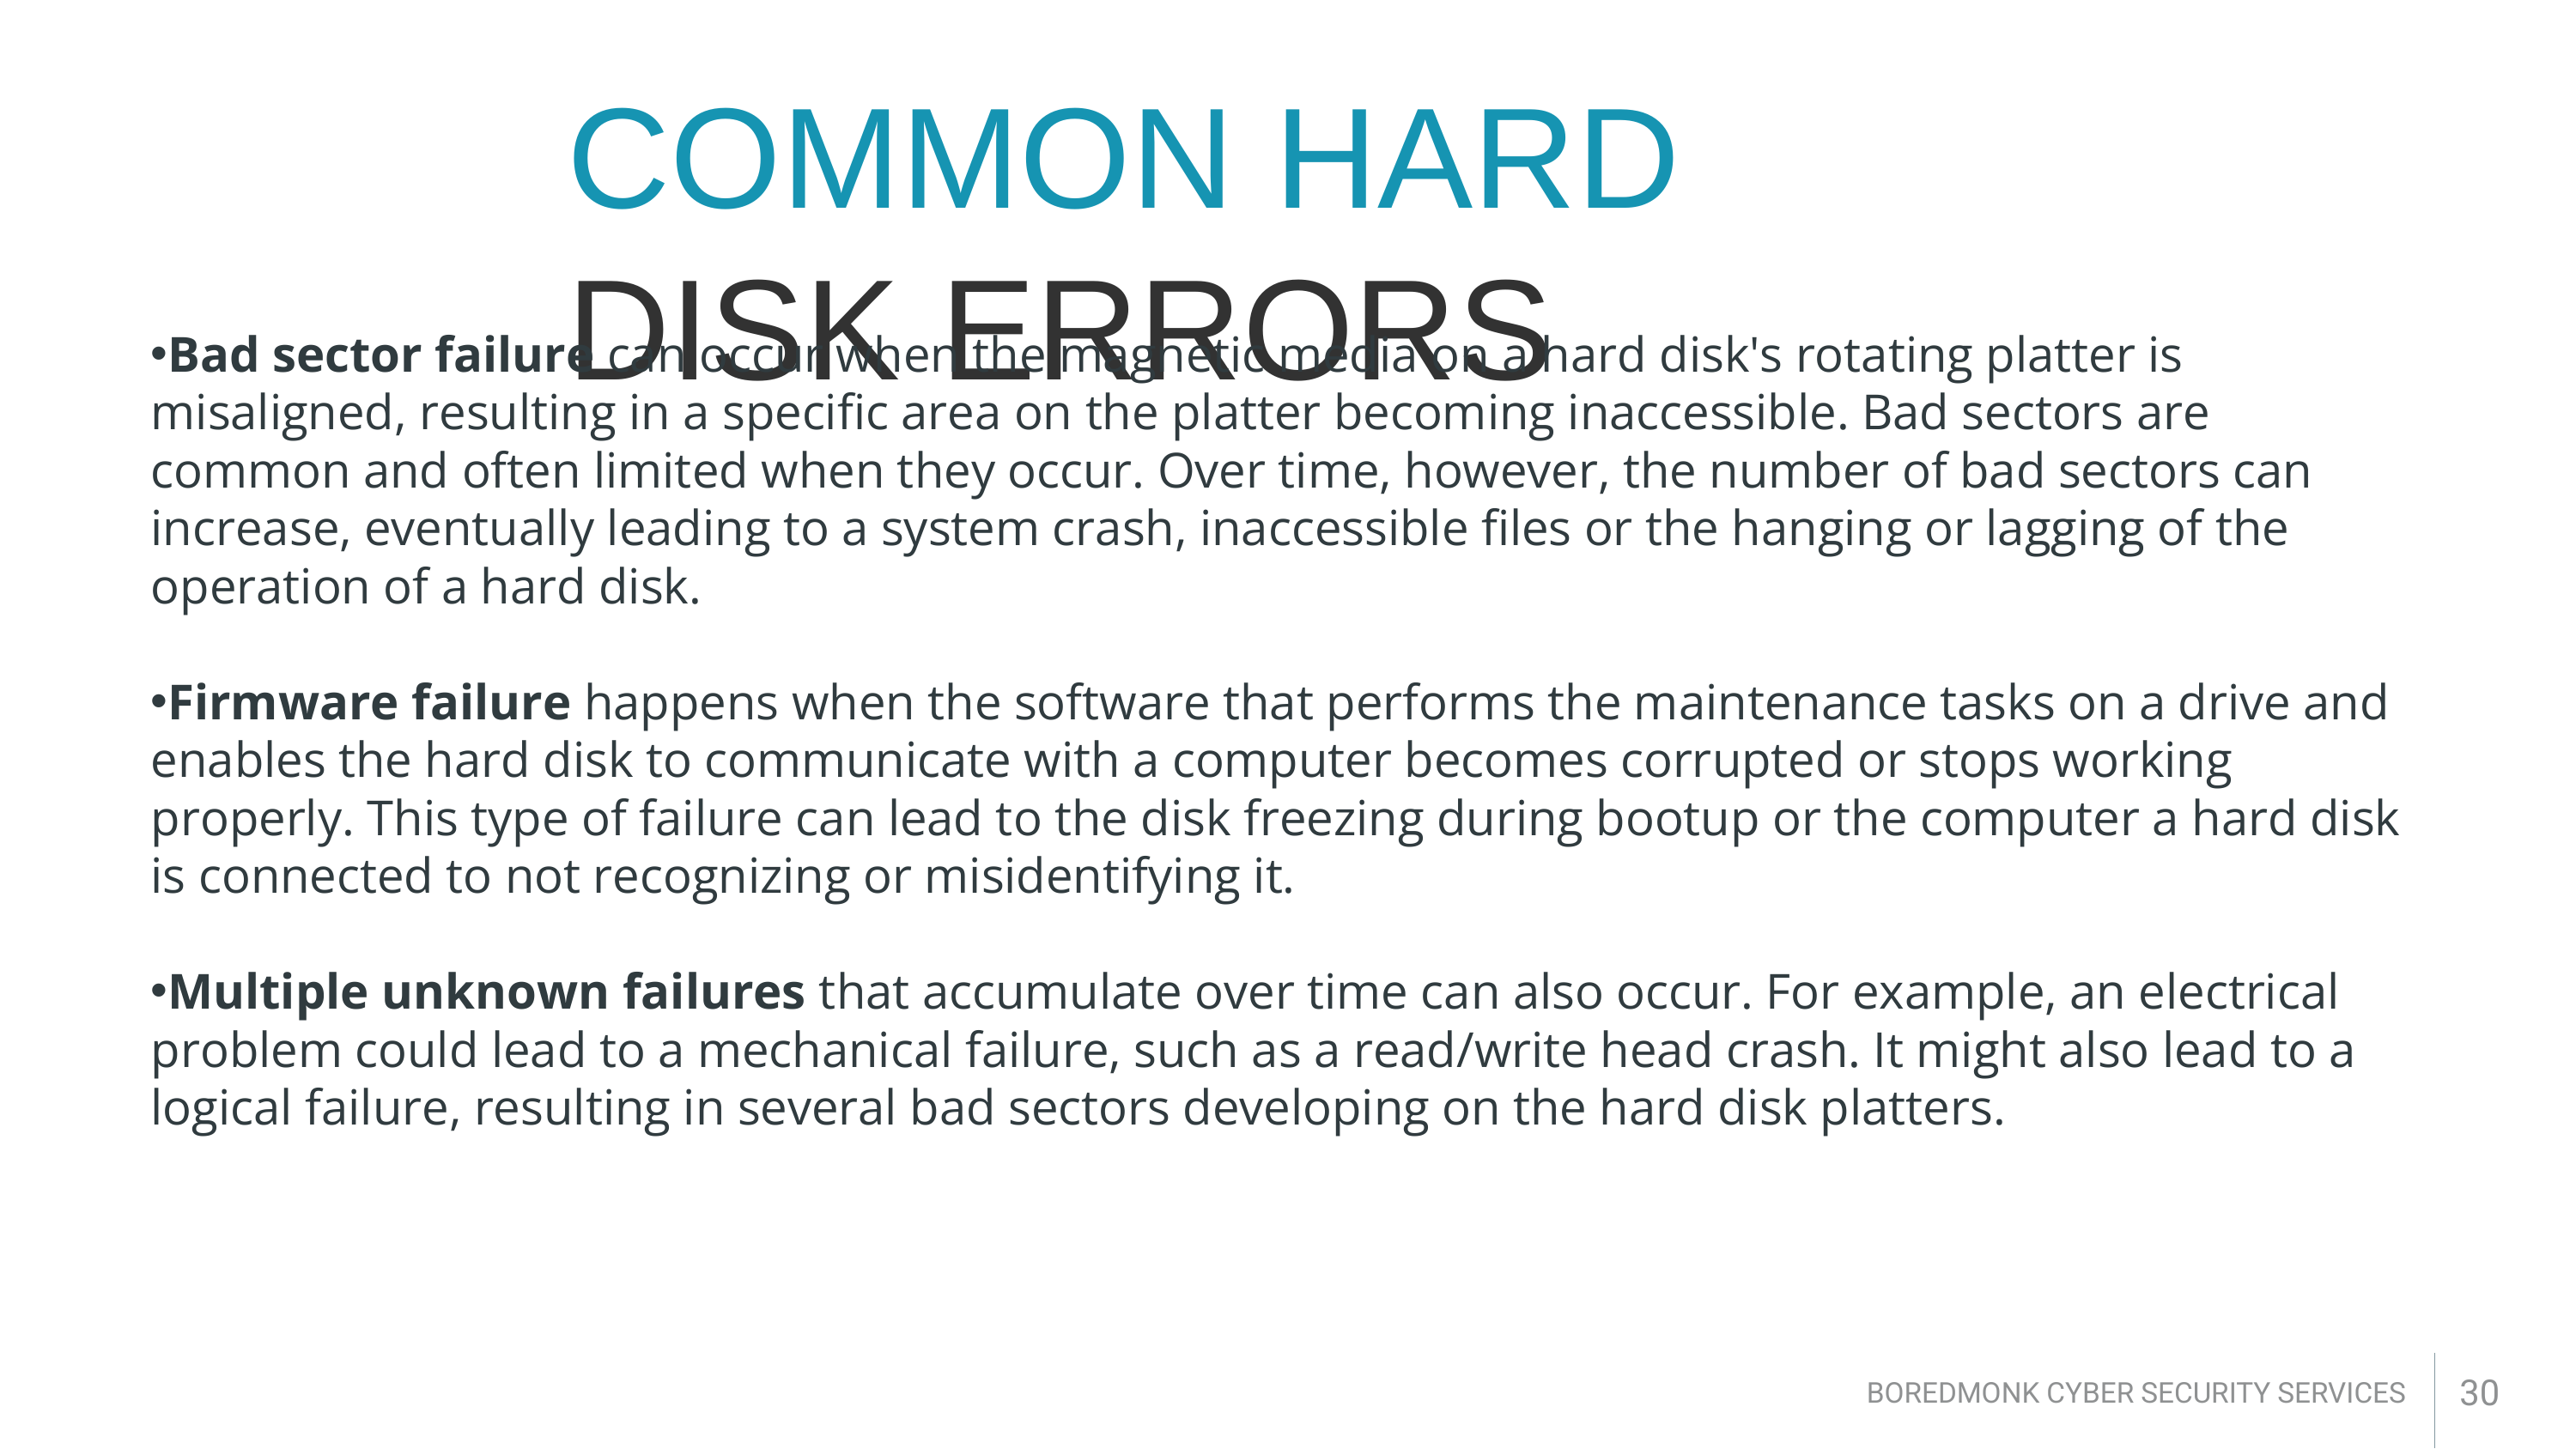

COMMON HARD DISK ERRORS
Bad sector failure can occur when the magnetic media on a hard disk's rotating platter is misaligned, resulting in a specific area on the platter becoming inaccessible. Bad sectors are common and often limited when they occur. Over time, however, the number of bad sectors can increase, eventually leading to a system crash, inaccessible files or the hanging or lagging of the operation of a hard disk.

Firmware failure happens when the software that performs the maintenance tasks on a drive and enables the hard disk to communicate with a computer becomes corrupted or stops working properly. This type of failure can lead to the disk freezing during bootup or the computer a hard disk is connected to not recognizing or misidentifying it.

Multiple unknown failures that accumulate over time can also occur. For example, an electrical problem could lead to a mechanical failure, such as a read/write head crash. It might also lead to a logical failure, resulting in several bad sectors developing on the hard disk platters.
30
BOREDMONK CYBER SECURITY SERVICES